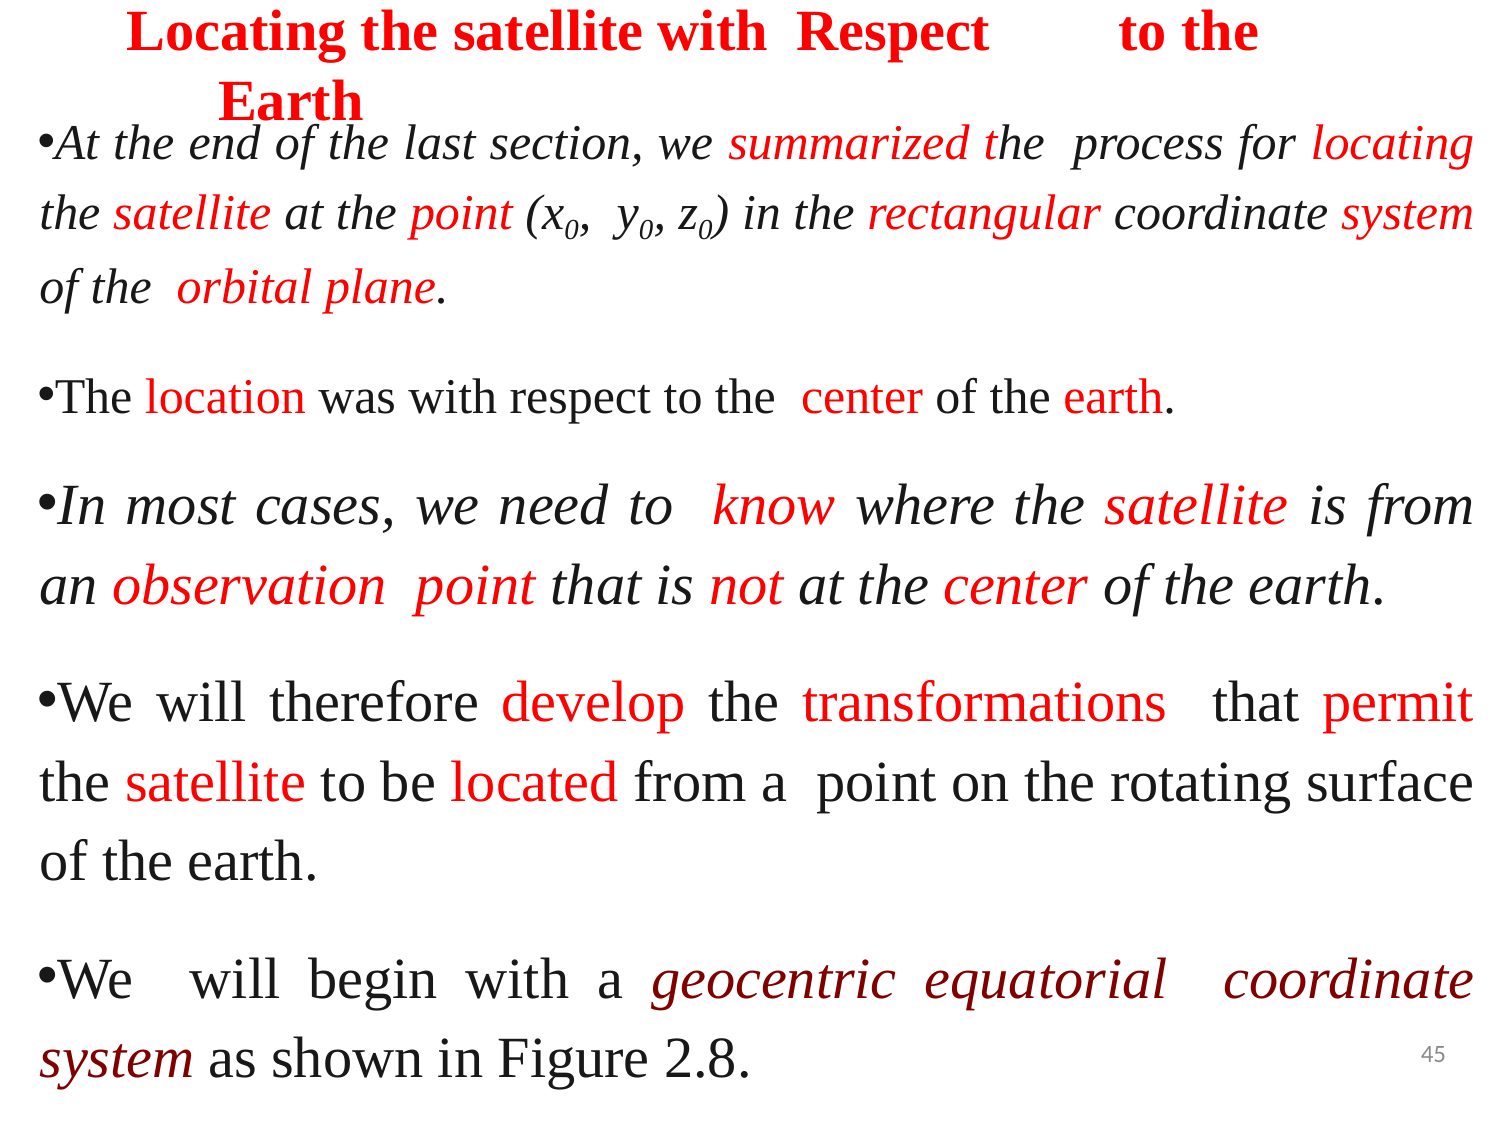

# Locating the satellite with  Respect	to the	Earth
At the end of the last section, we summarized the  process for locating the satellite at the point (x0,  y0, z0) in the rectangular coordinate system of the  orbital plane.

The location was with respect to the  center of the earth.

In most cases, we need to  know where the satellite is from an observation  point that is not at the center of the earth.

We will therefore develop the transformations  that permit the satellite to be located from a  point on the rotating surface of the earth.

We  will begin with a geocentric equatorial  coordinate system as shown in Figure 2.8.

45